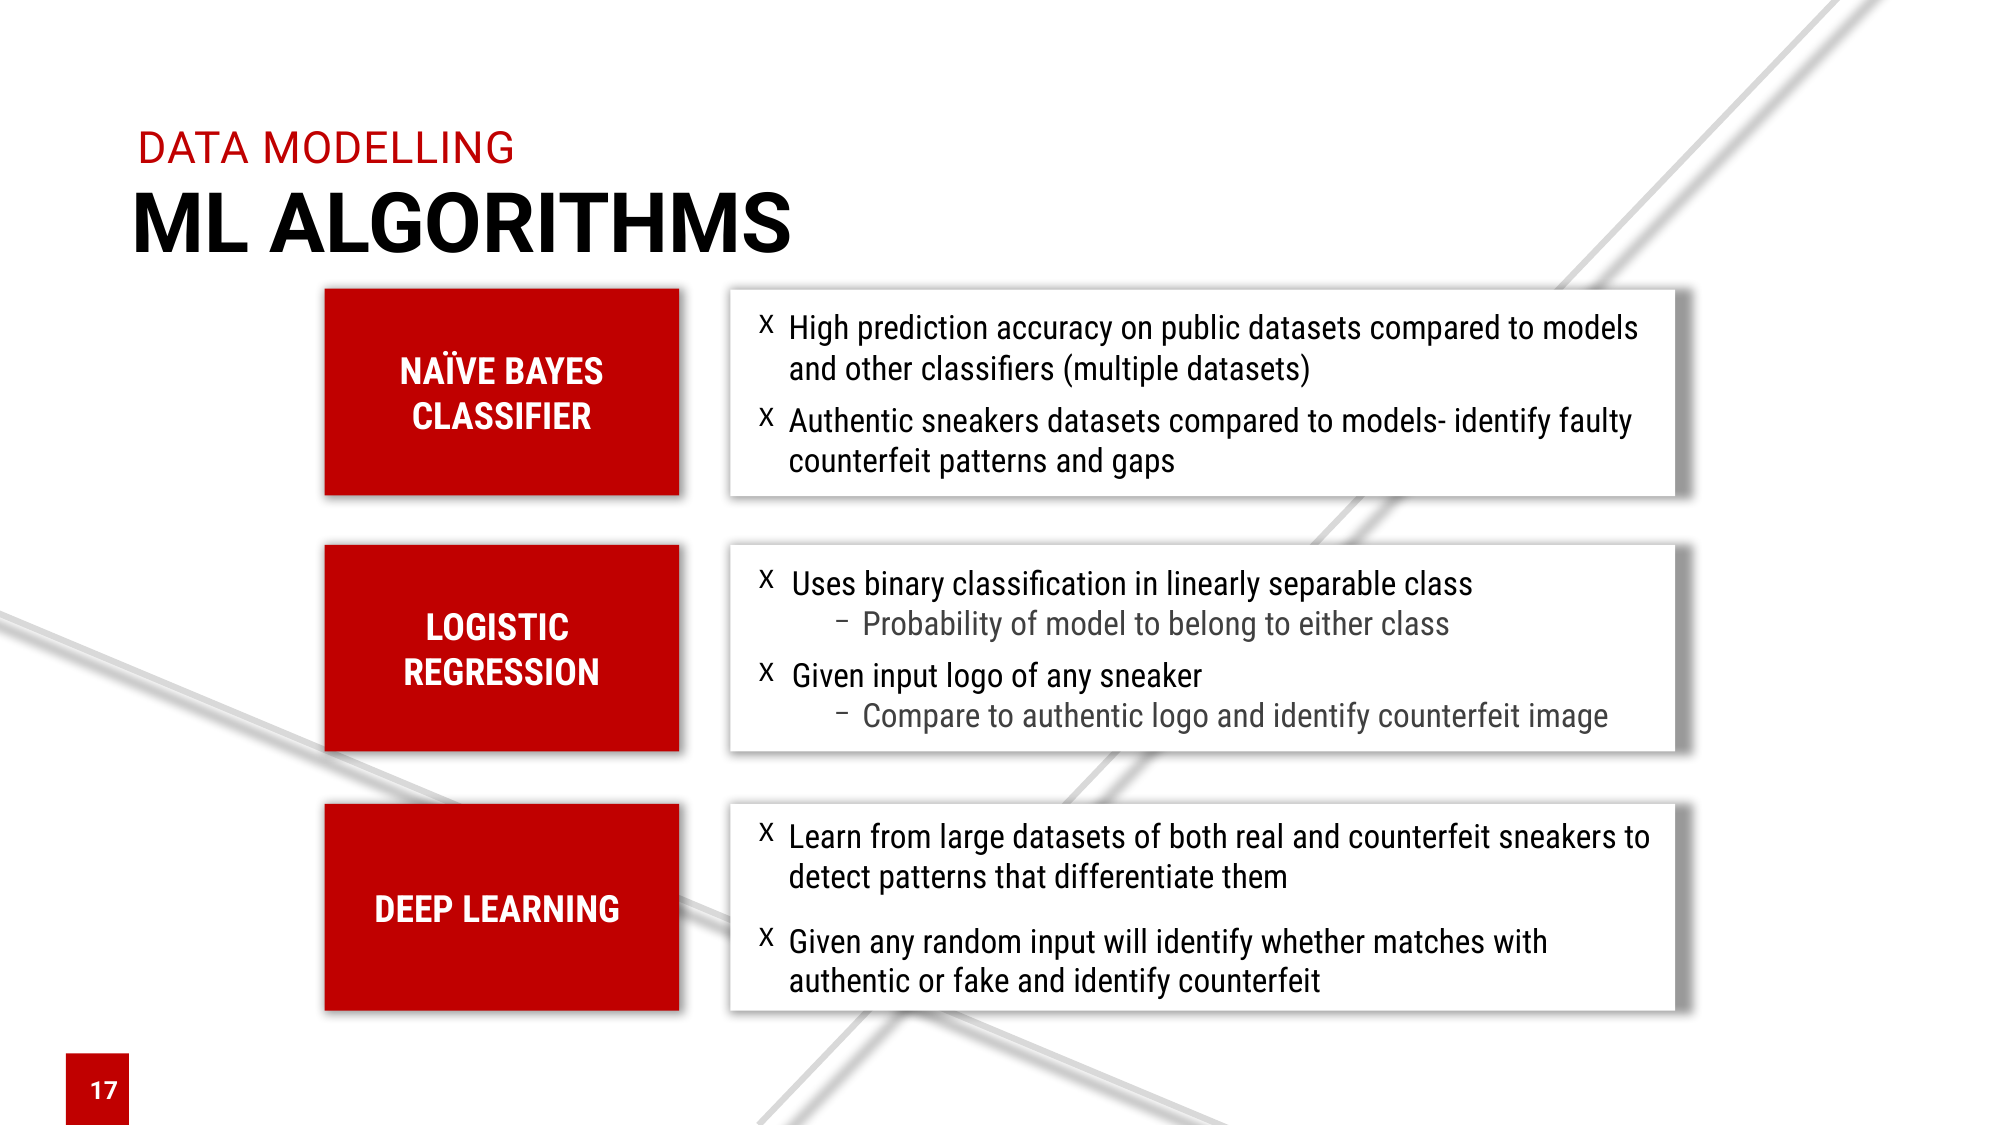

DATA MODELLING
ML ALGORITHMS
NAÏVE BAYES CLASSIFIER
High prediction accuracy on public datasets compared to models and other classifiers (multiple datasets)
Authentic sneakers datasets compared to models- identify faulty counterfeit patterns and gaps
LOGISTIC
REGRESSION
Uses binary classification in linearly separable class
Probability of model to belong to either class
Given input logo of any sneaker
Compare to authentic logo and identify counterfeit image
DEEP LEARNING
Learn from large datasets of both real and counterfeit sneakers to detect patterns that differentiate them
Given any random input will identify whether matches with authentic or fake and identify counterfeit
18
17